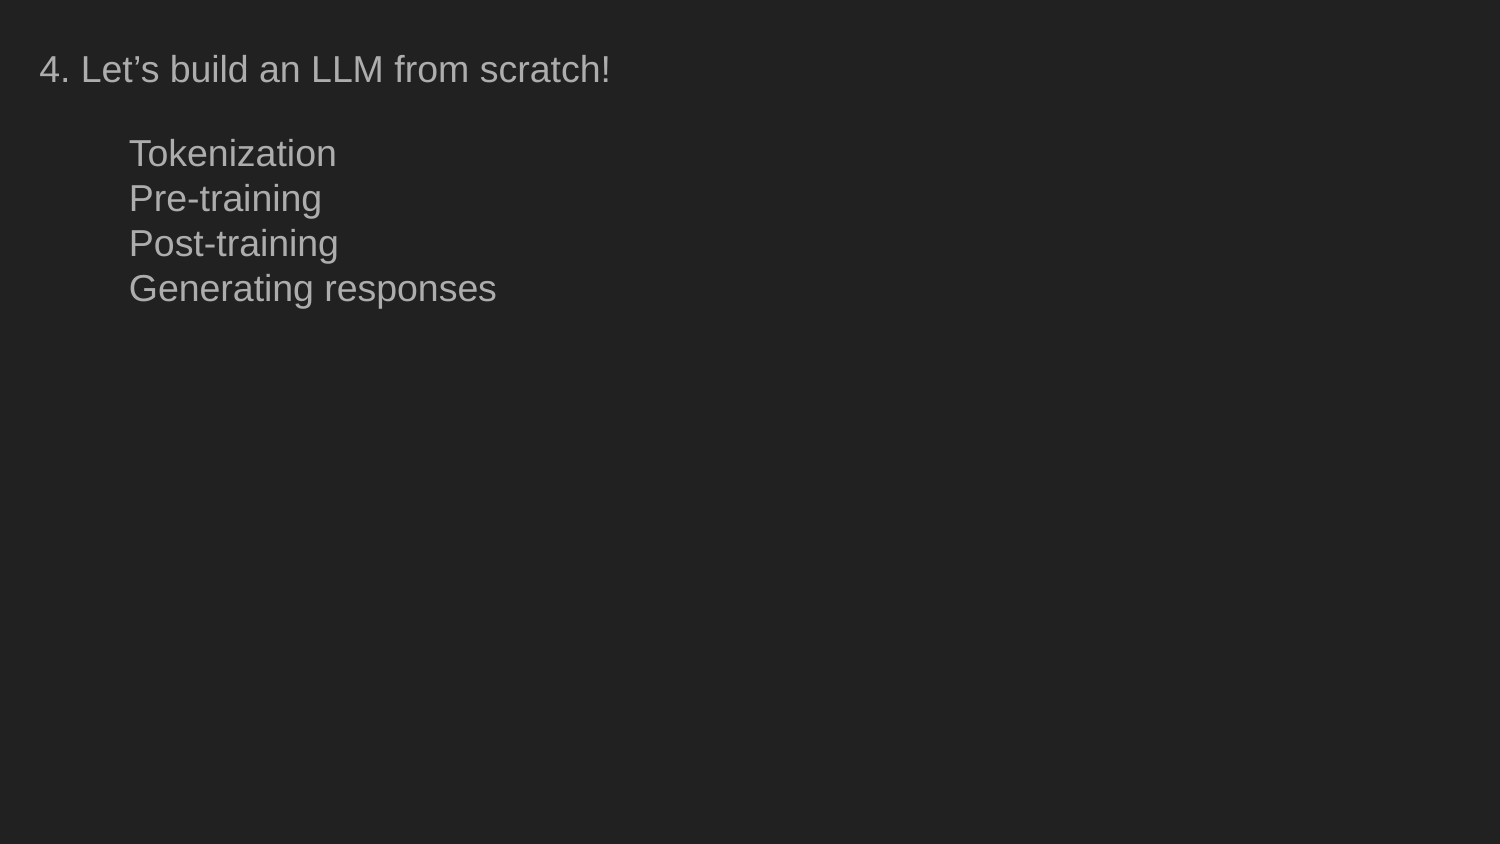

4. Let’s build an LLM from scratch!
Tokenization
Pre-training
Post-training
Generating responses